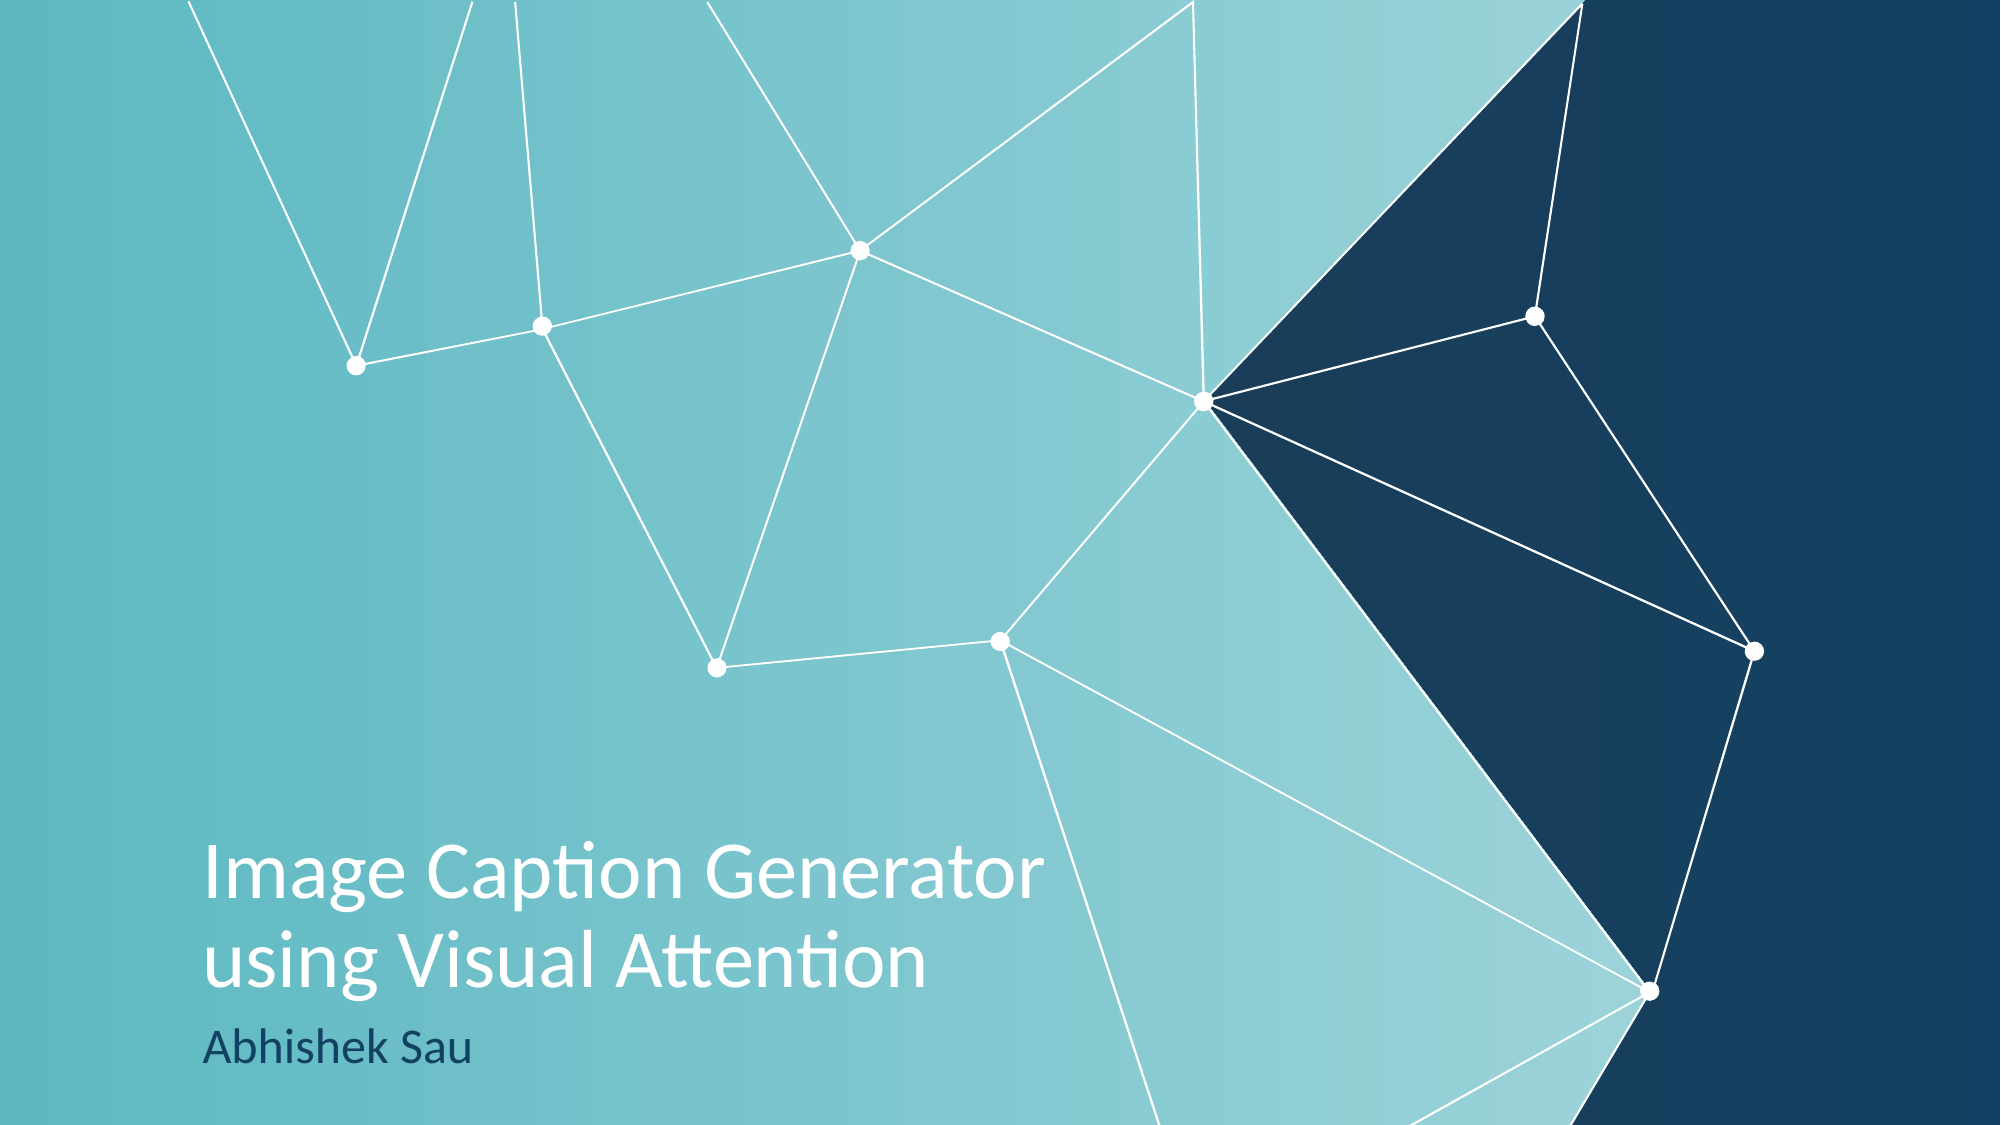

# Image Caption Generator using Visual Attention
Abhishek Sau